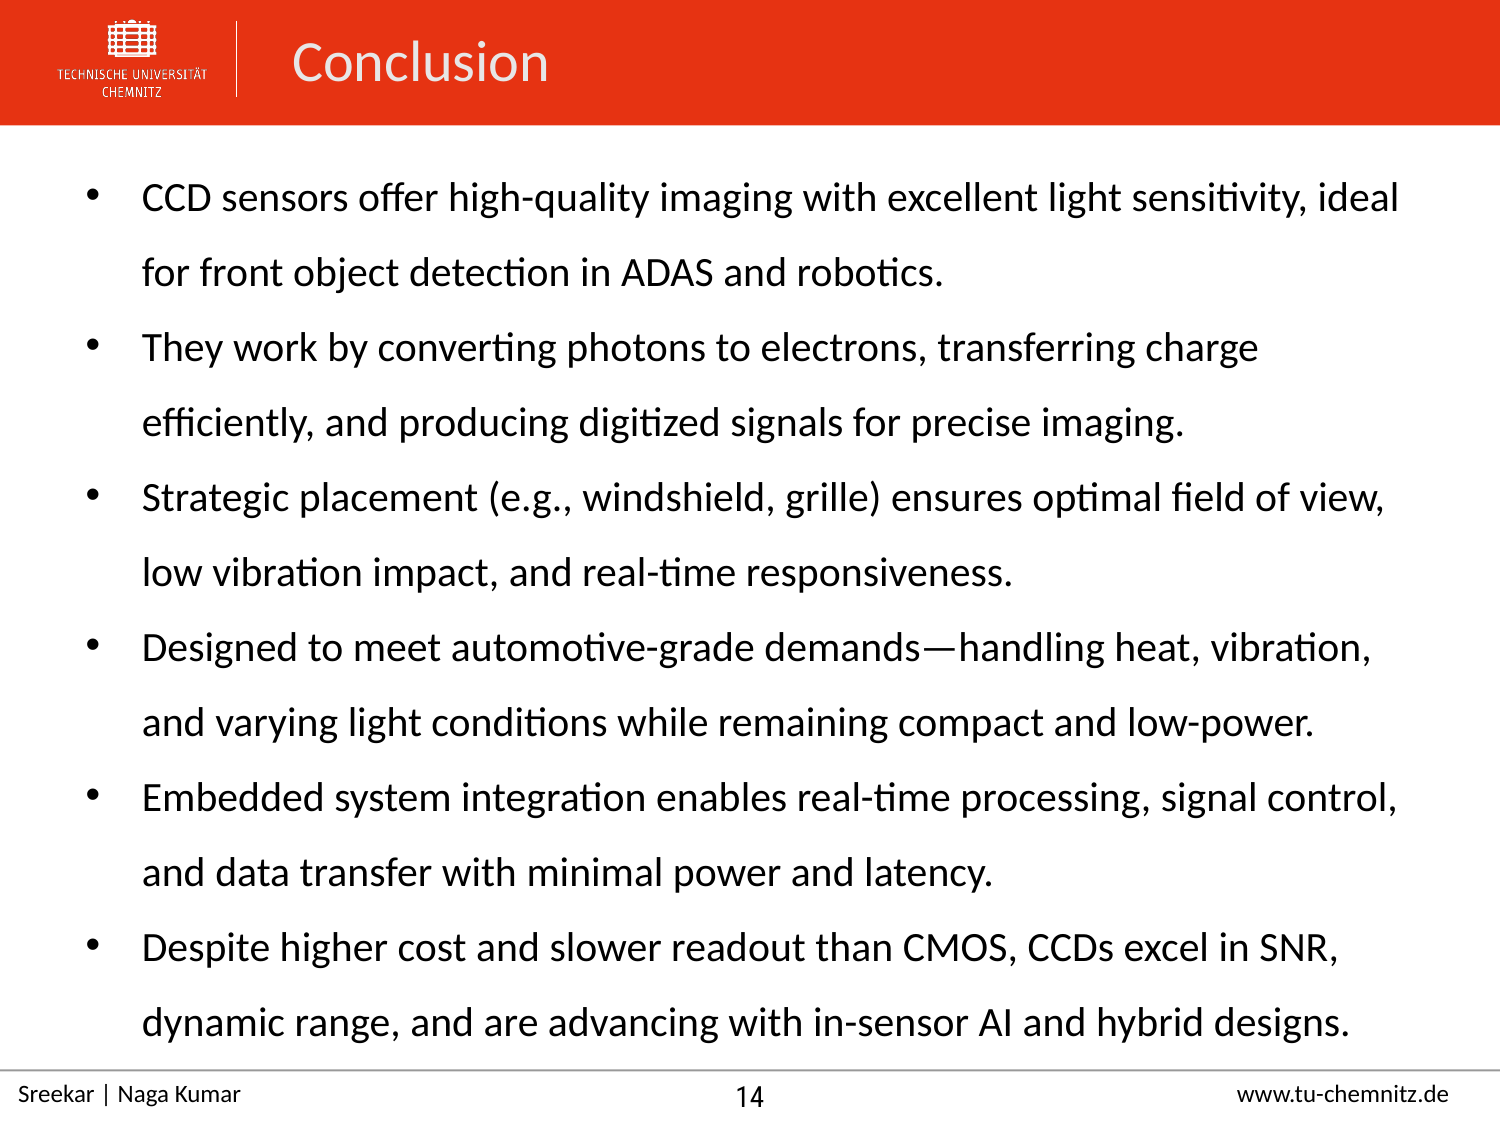

Conclusion
CCD sensors offer high-quality imaging with excellent light sensitivity, ideal for front object detection in ADAS and robotics.
They work by converting photons to electrons, transferring charge efficiently, and producing digitized signals for precise imaging.
Strategic placement (e.g., windshield, grille) ensures optimal field of view, low vibration impact, and real-time responsiveness.
Designed to meet automotive-grade demands—handling heat, vibration, and varying light conditions while remaining compact and low-power.
Embedded system integration enables real-time processing, signal control, and data transfer with minimal power and latency.
Despite higher cost and slower readout than CMOS, CCDs excel in SNR, dynamic range, and are advancing with in-sensor AI and hybrid designs.